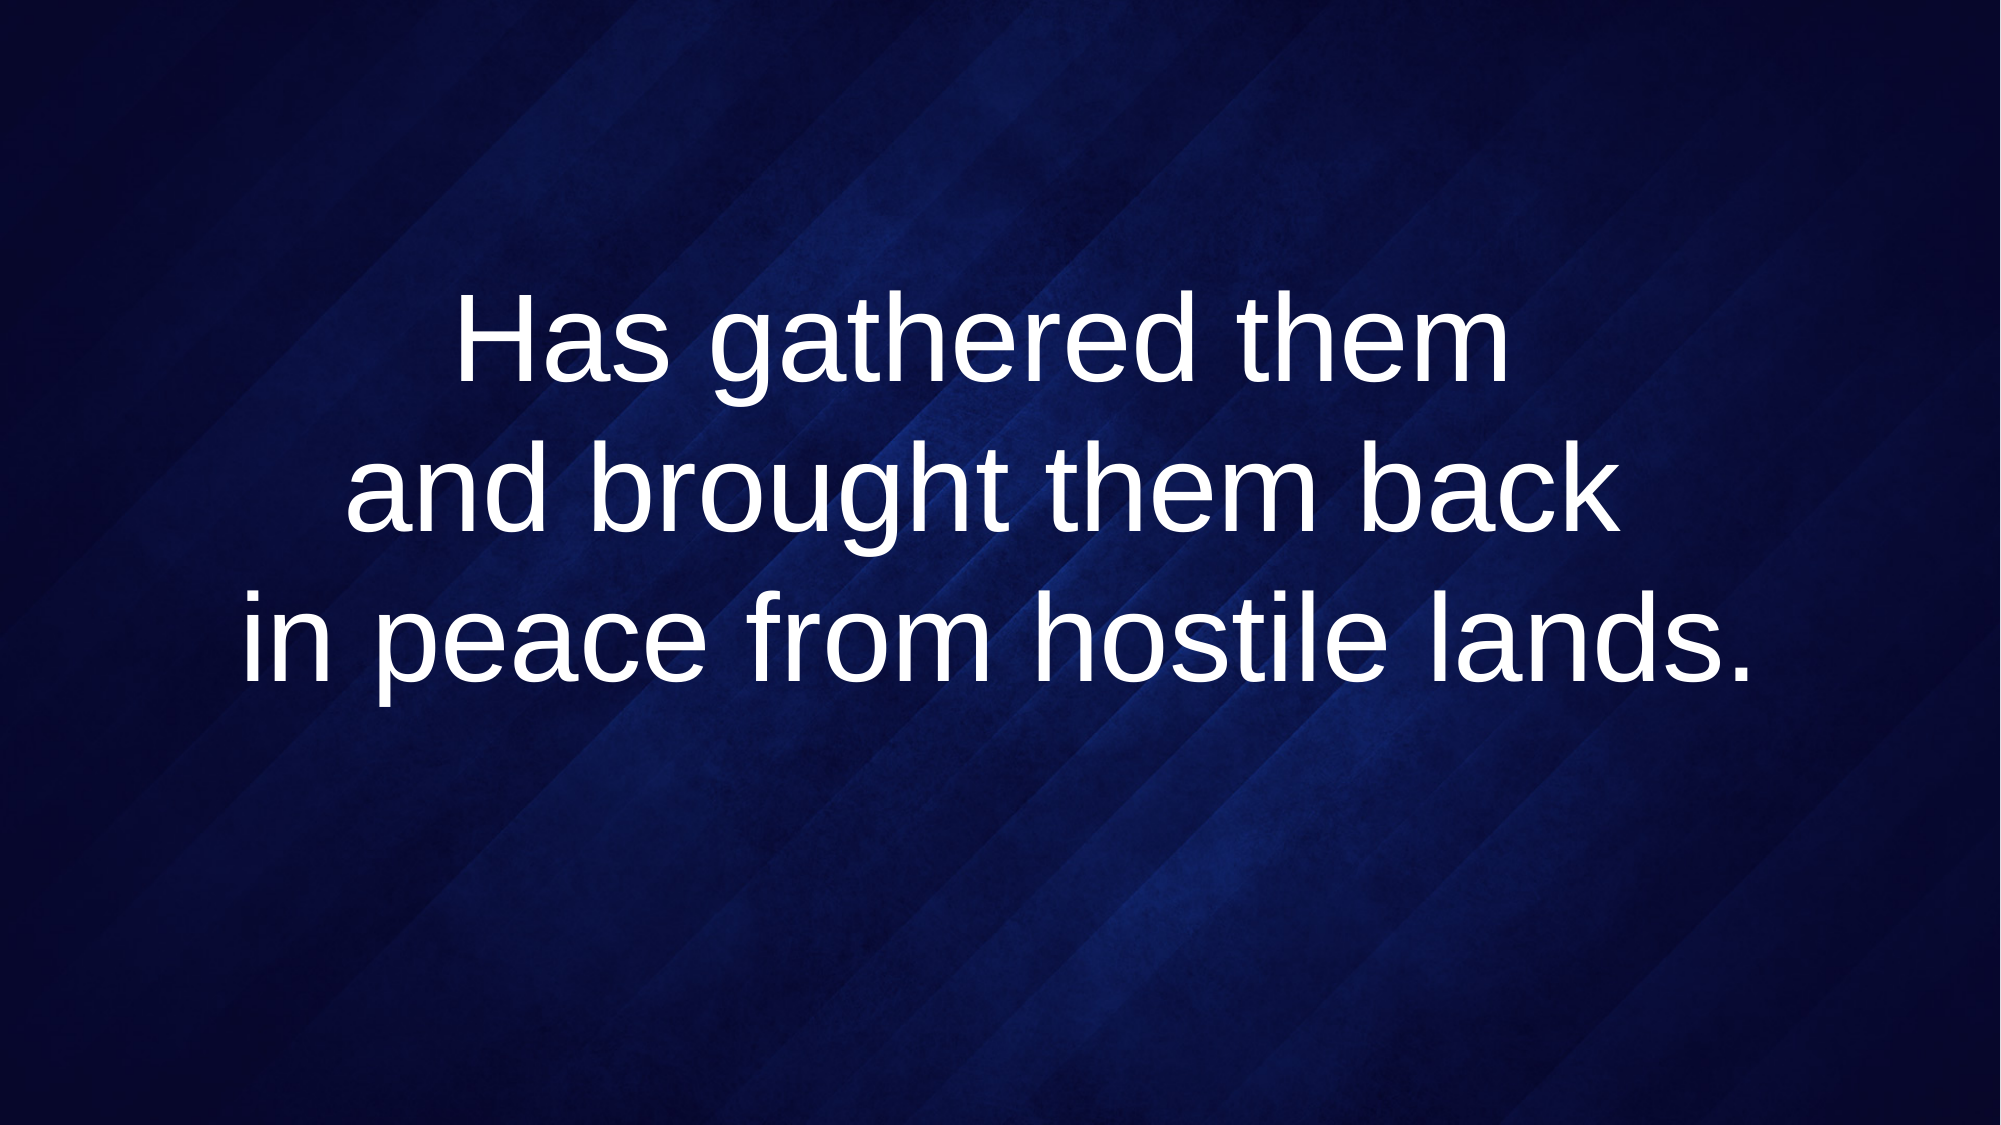

# Has gathered them and brought them back in peace from hostile lands.